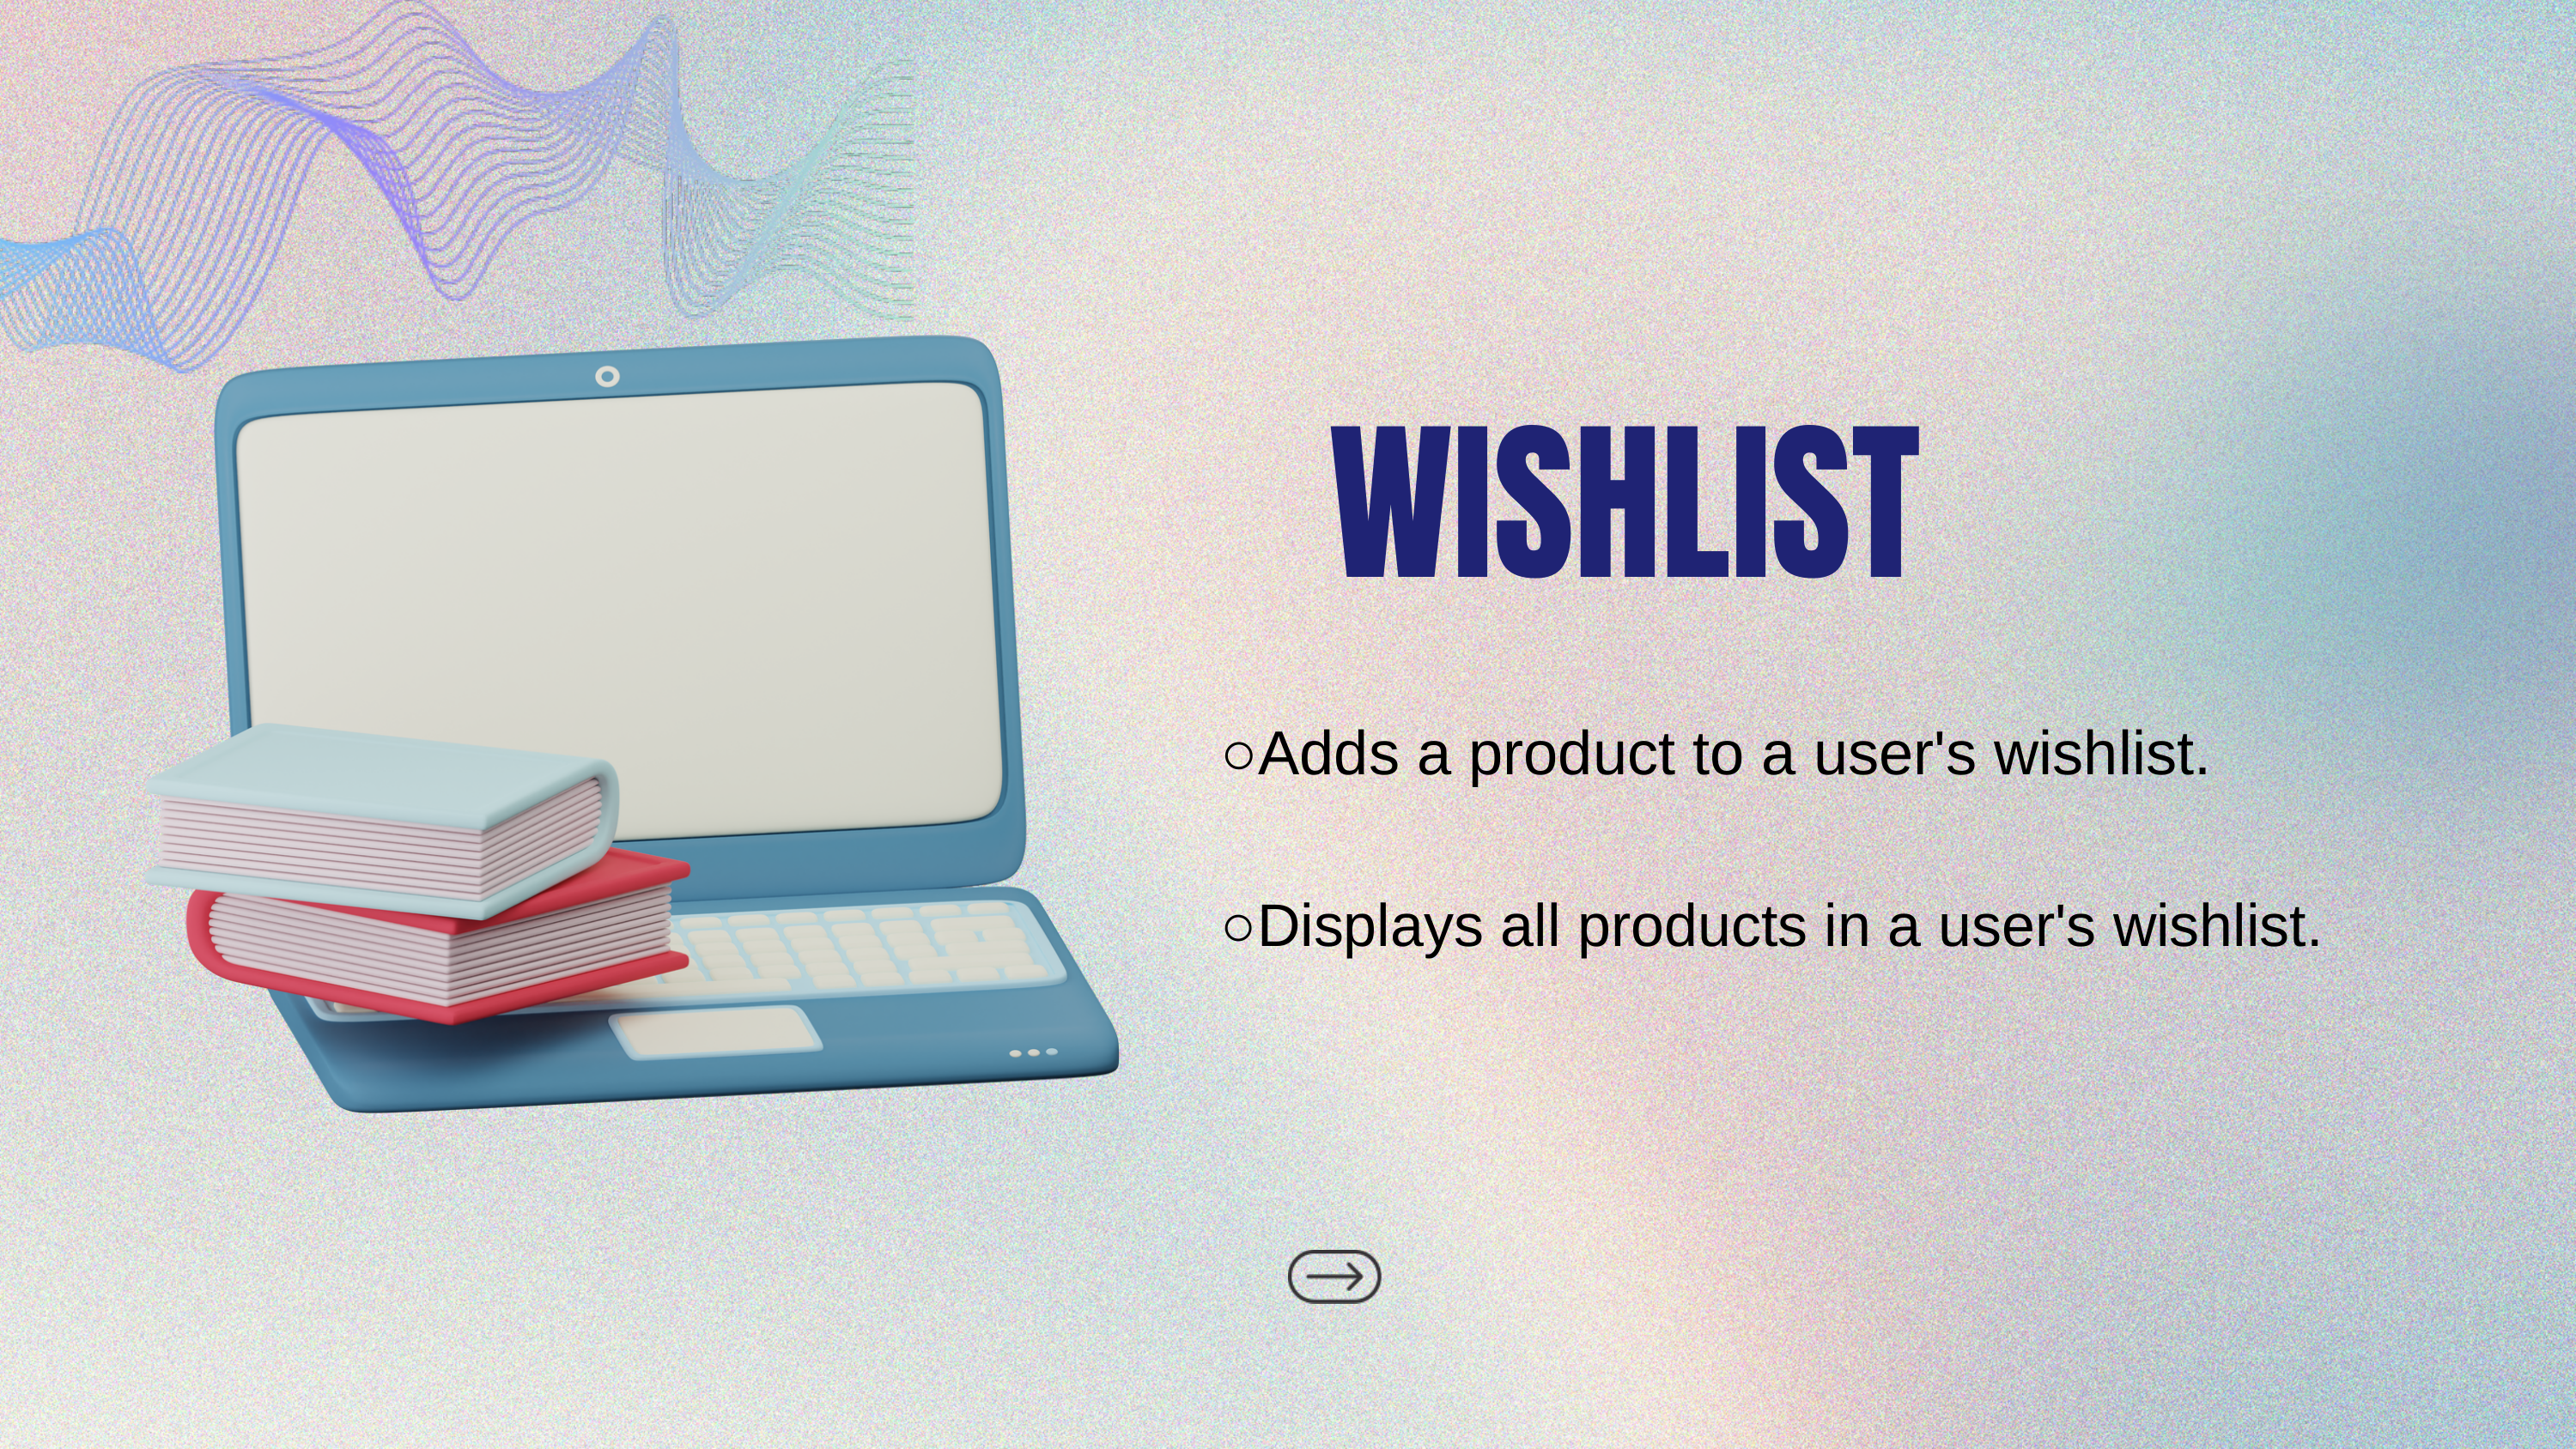

WISHLIST
○Adds a product to a user's wishlist.

○Displays all products in a user's wishlist.